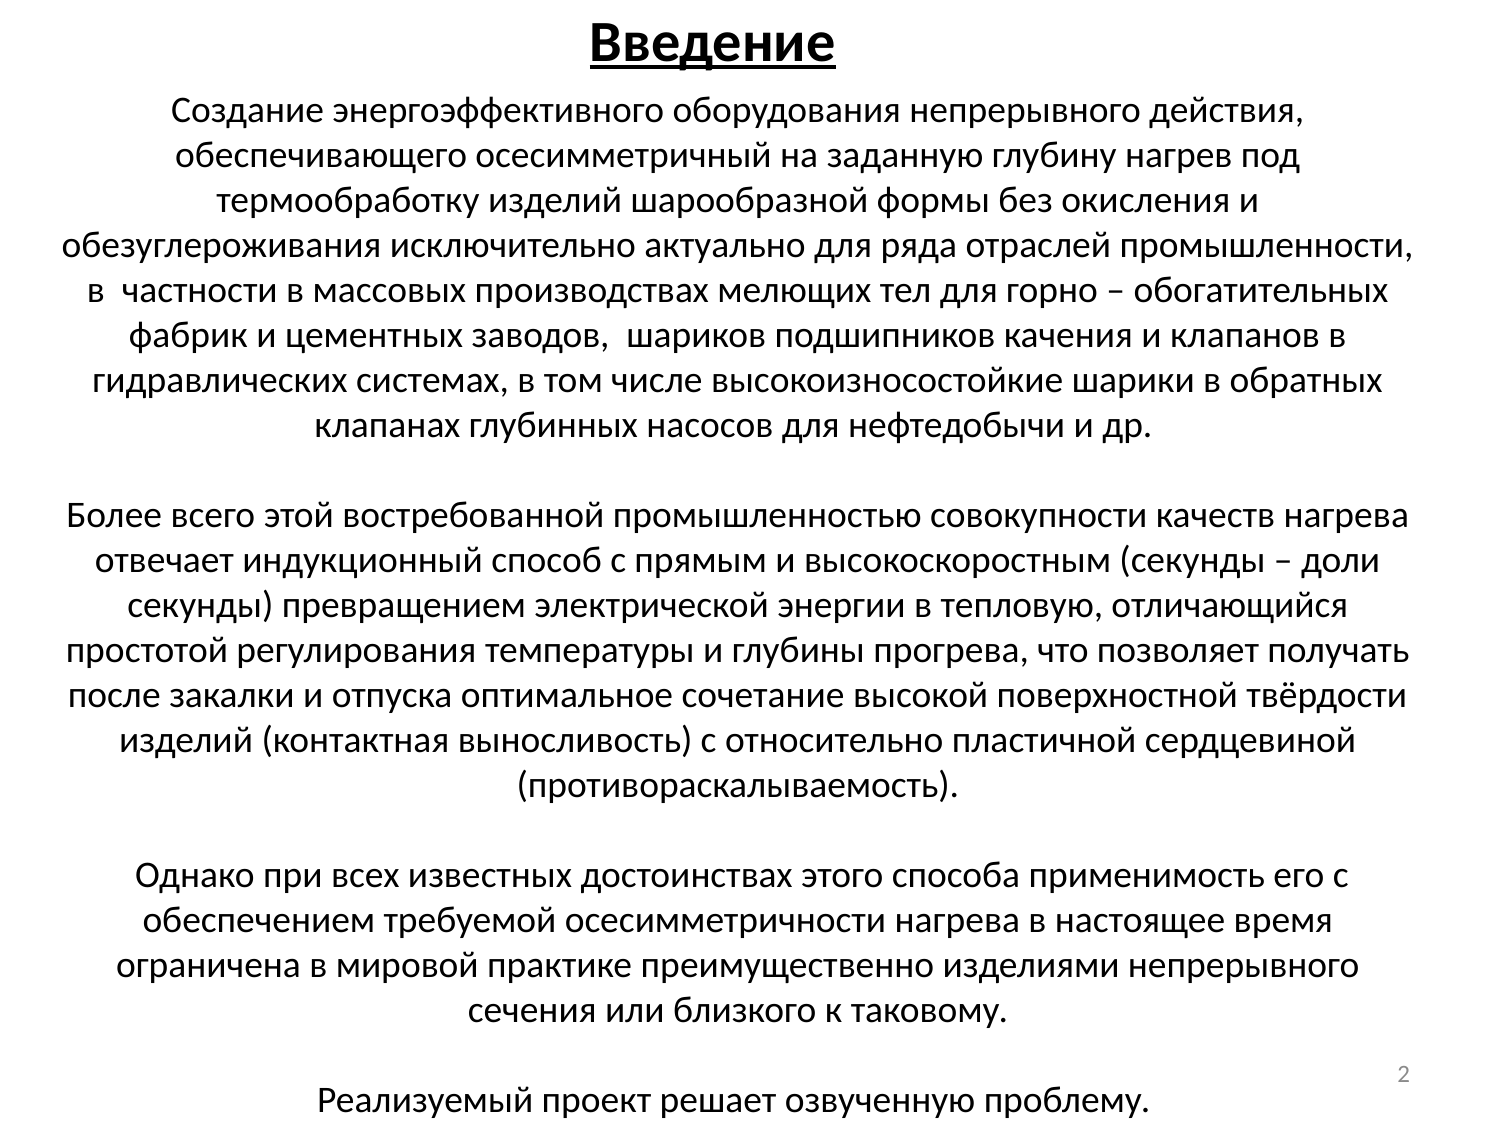

Введение
Создание энергоэффективного оборудования непрерывного действия, обеспечивающего осесимметричный на заданную глубину нагрев под термообработку изделий шарообразной формы без окисления и обезуглероживания исключительно актуально для ряда отраслей промышленности, в  частности в массовых производствах мелющих тел для горно – обогатительных фабрик и цементных заводов,  шариков подшипников качения и клапанов в гидравлических системах, в том числе высокоизносостойкие шарики в обратных клапанах глубинных насосов для нефтедобычи и др.

Более всего этой востребованной промышленностью совокупности качеств нагрева отвечает индукционный способ с прямым и высокоскоростным (секунды – доли секунды) превращением электрической энергии в тепловую, отличающийся простотой регулирования температуры и глубины прогрева, что позволяет получать после закалки и отпуска оптимальное сочетание высокой поверхностной твёрдости изделий (контактная выносливость) с относительно пластичной сердцевиной (противораскалываемость).

 Однако при всех известных достоинствах этого способа применимость его с обеспечением требуемой осесимметричности нагрева в настоящее время ограничена в мировой практике преимущественно изделиями непрерывного сечения или близкого к таковому.

Реализуемый проект решает озвученную проблему.
2